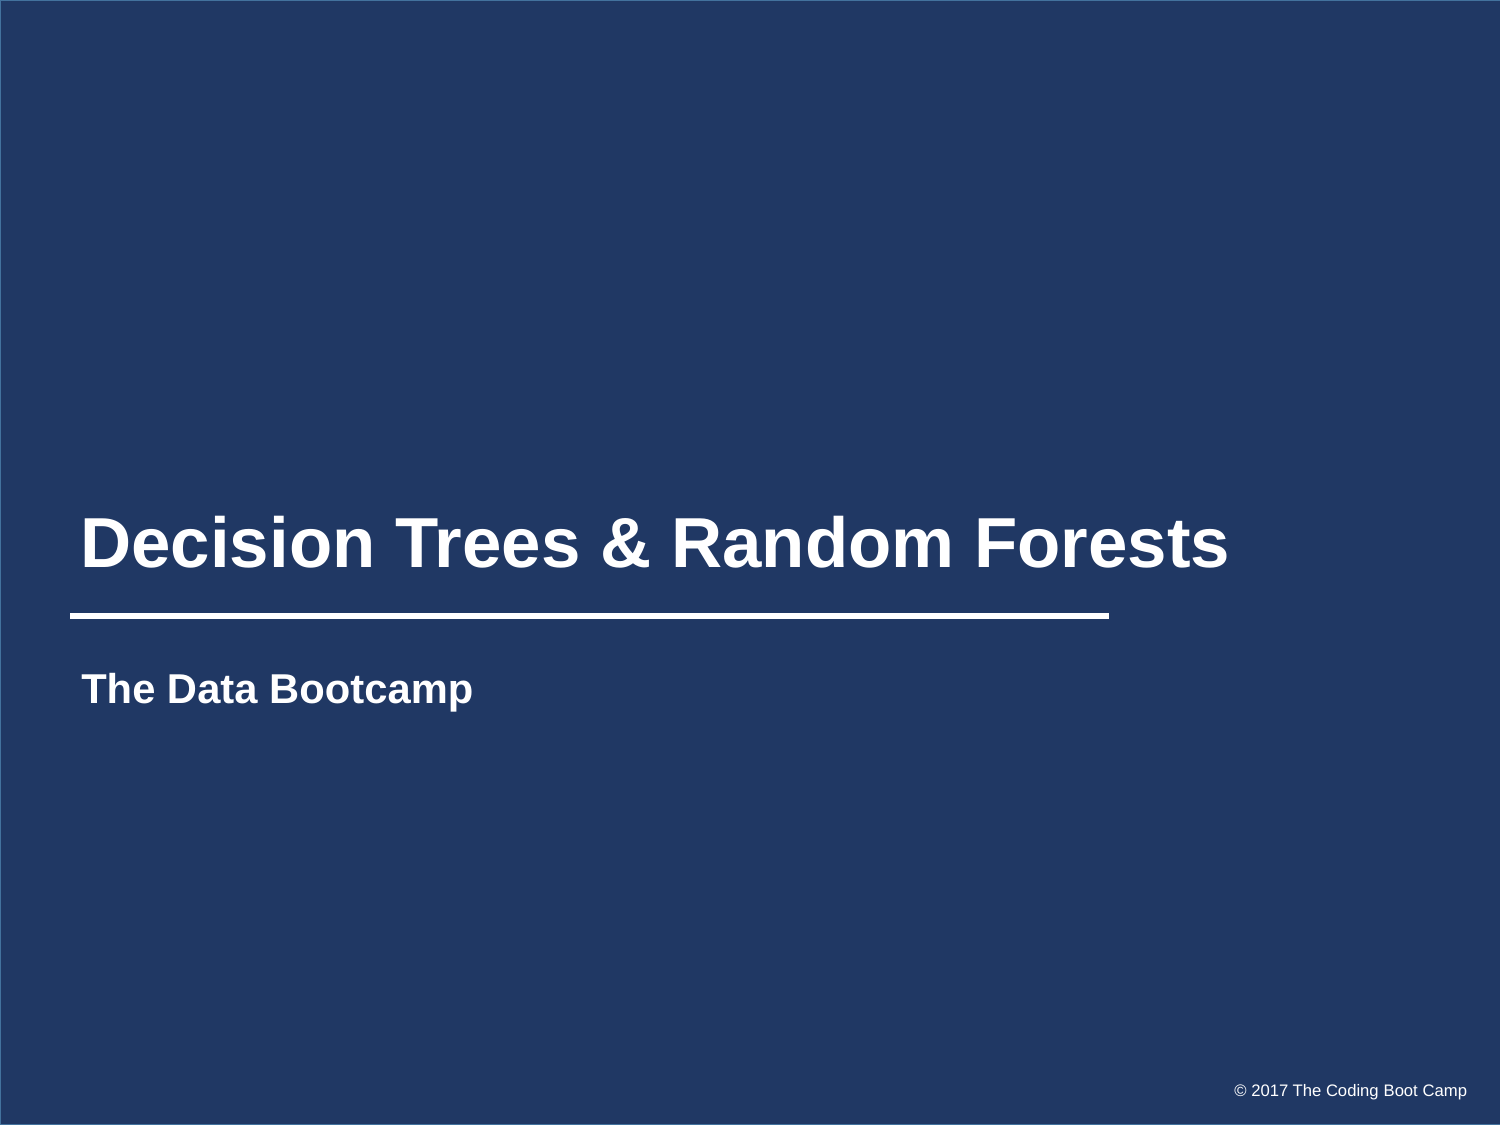

# Decision Trees & Random Forests
The Data Bootcamp